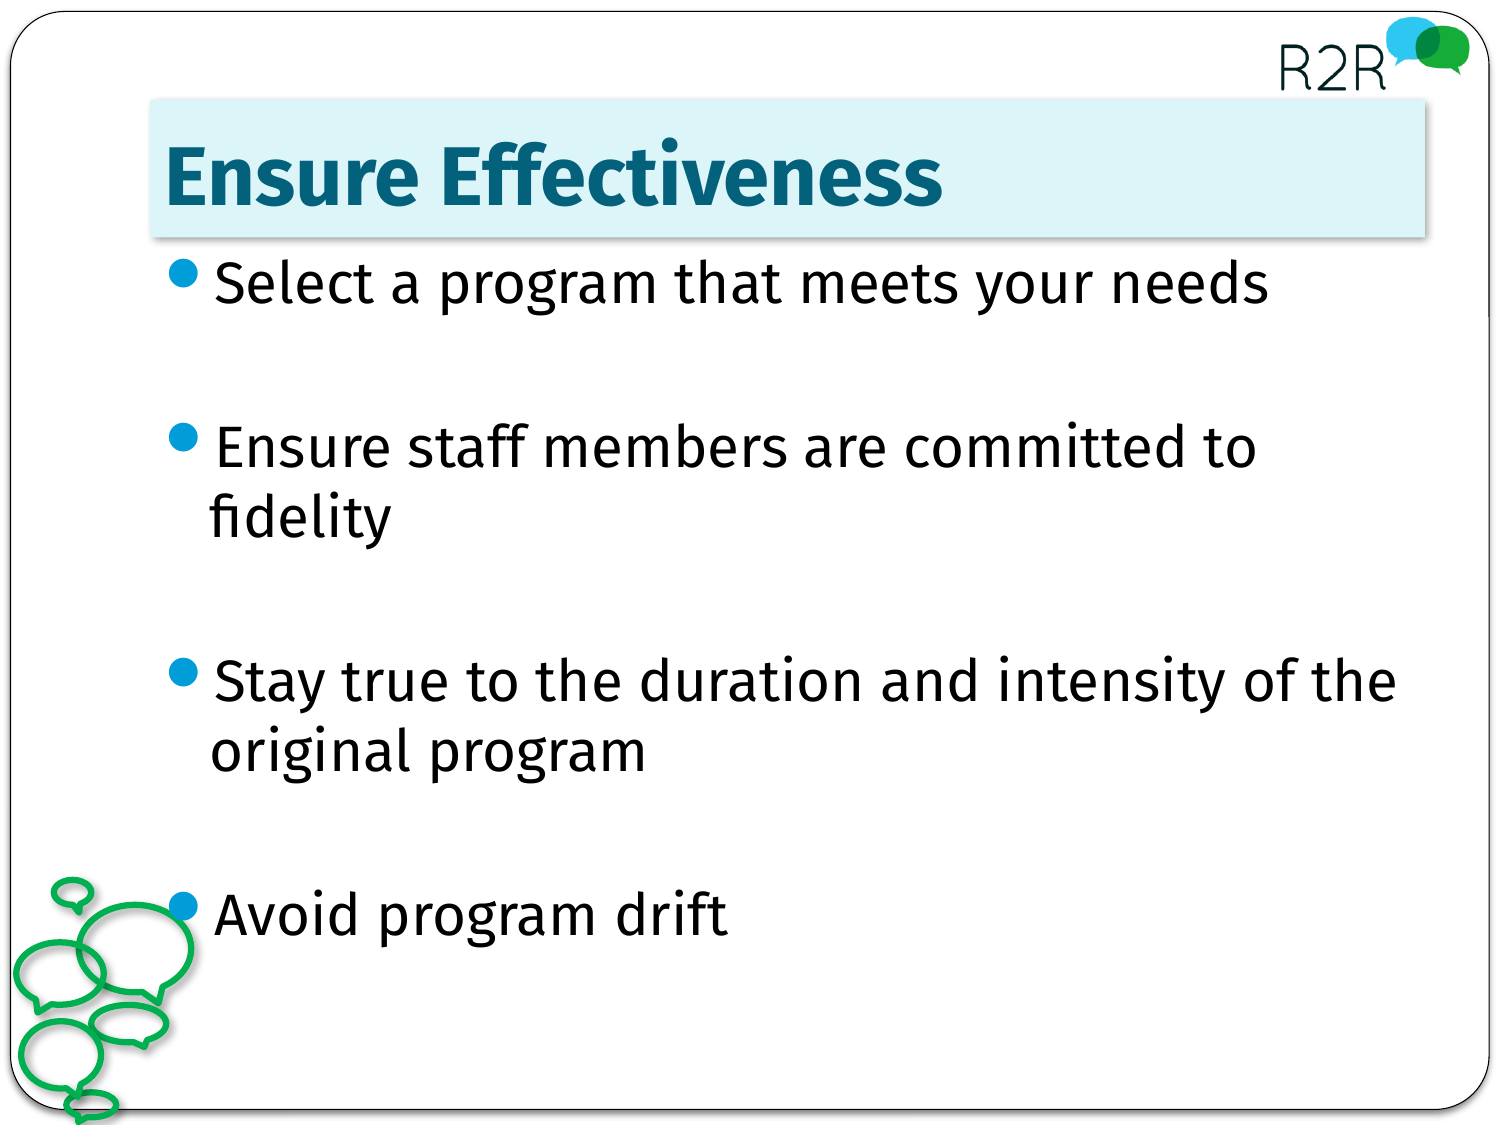

# Ensure Effectiveness
Select a program that meets your needs

Ensure staff members are committed to fidelity

Stay true to the duration and intensity of the original program

Avoid program drift